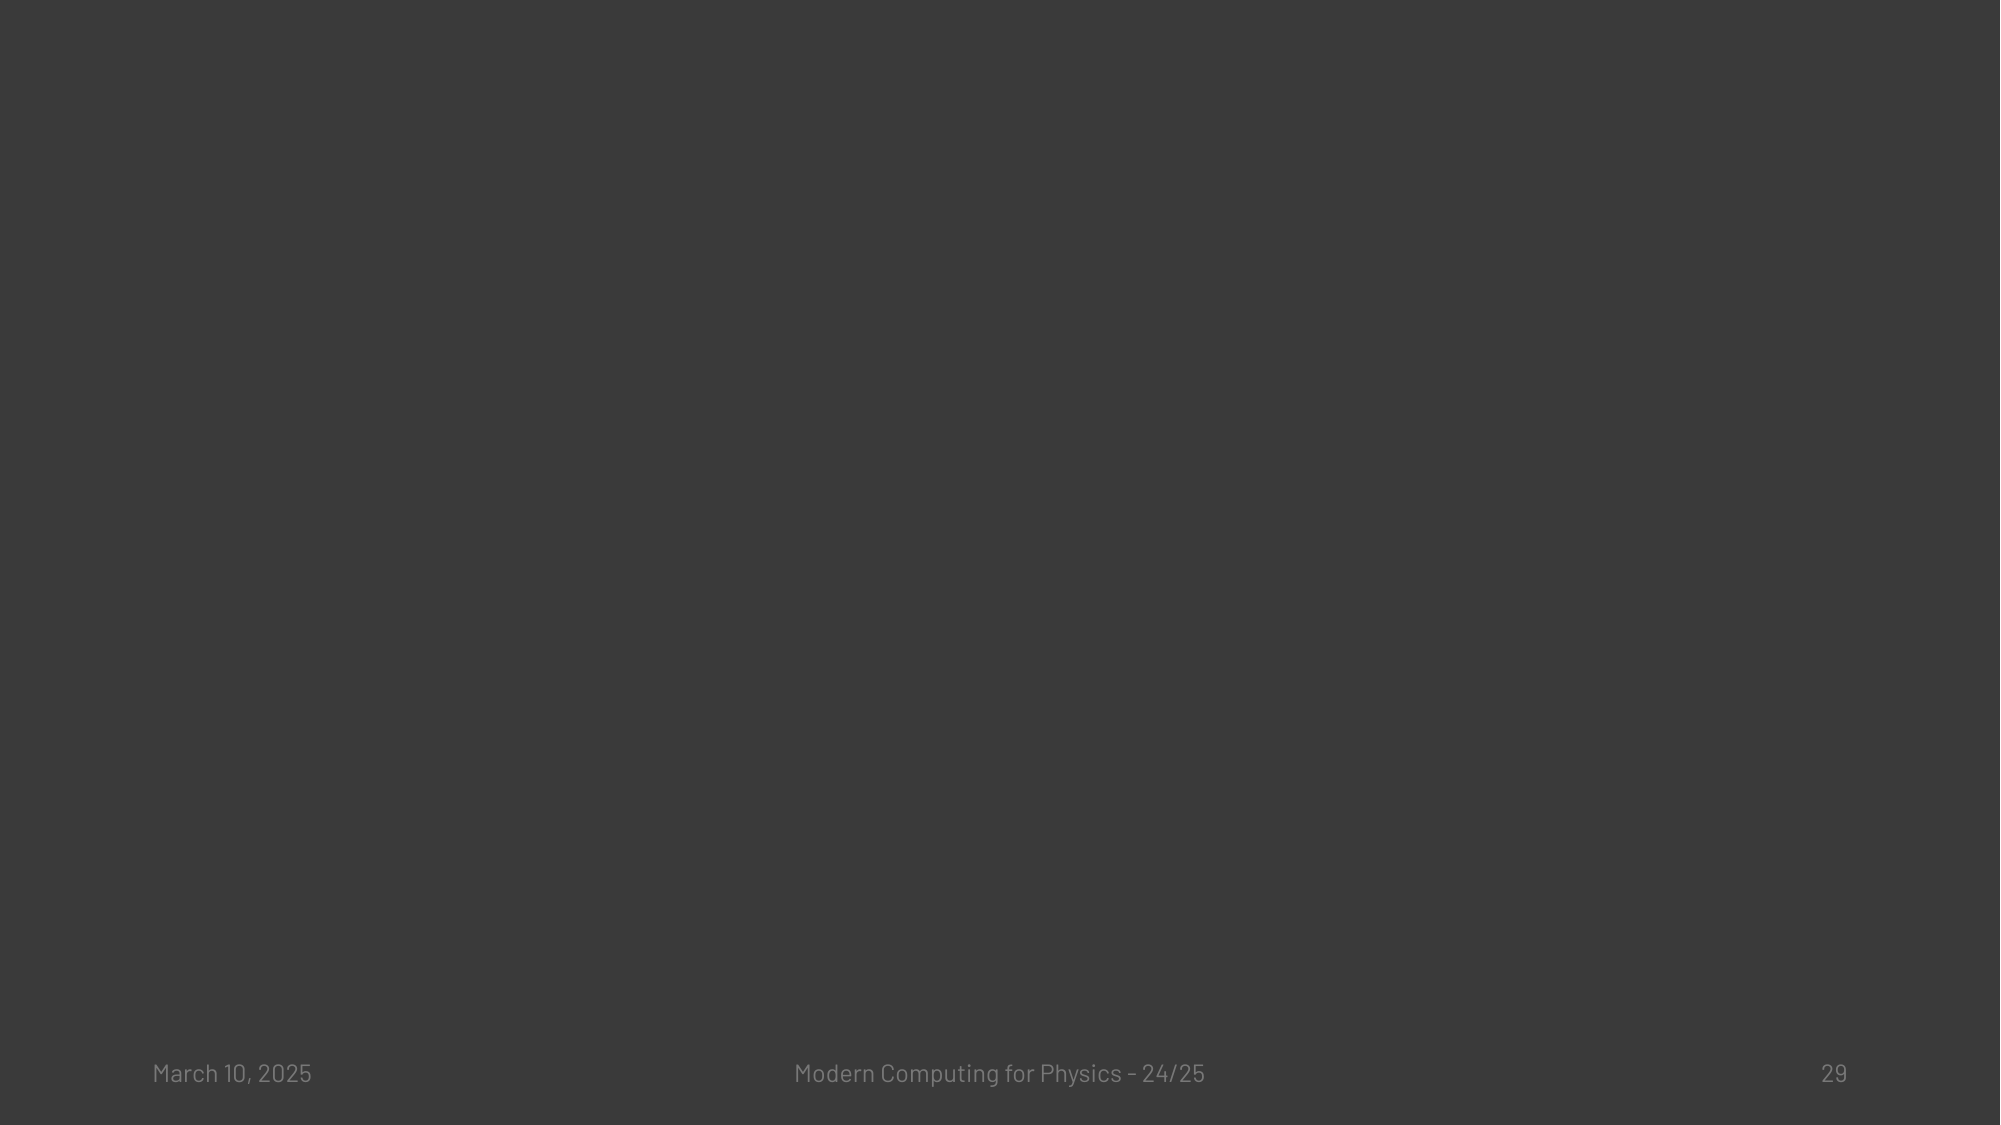

#

March 10, 2025
Modern Computing for Physics - 24/25
29